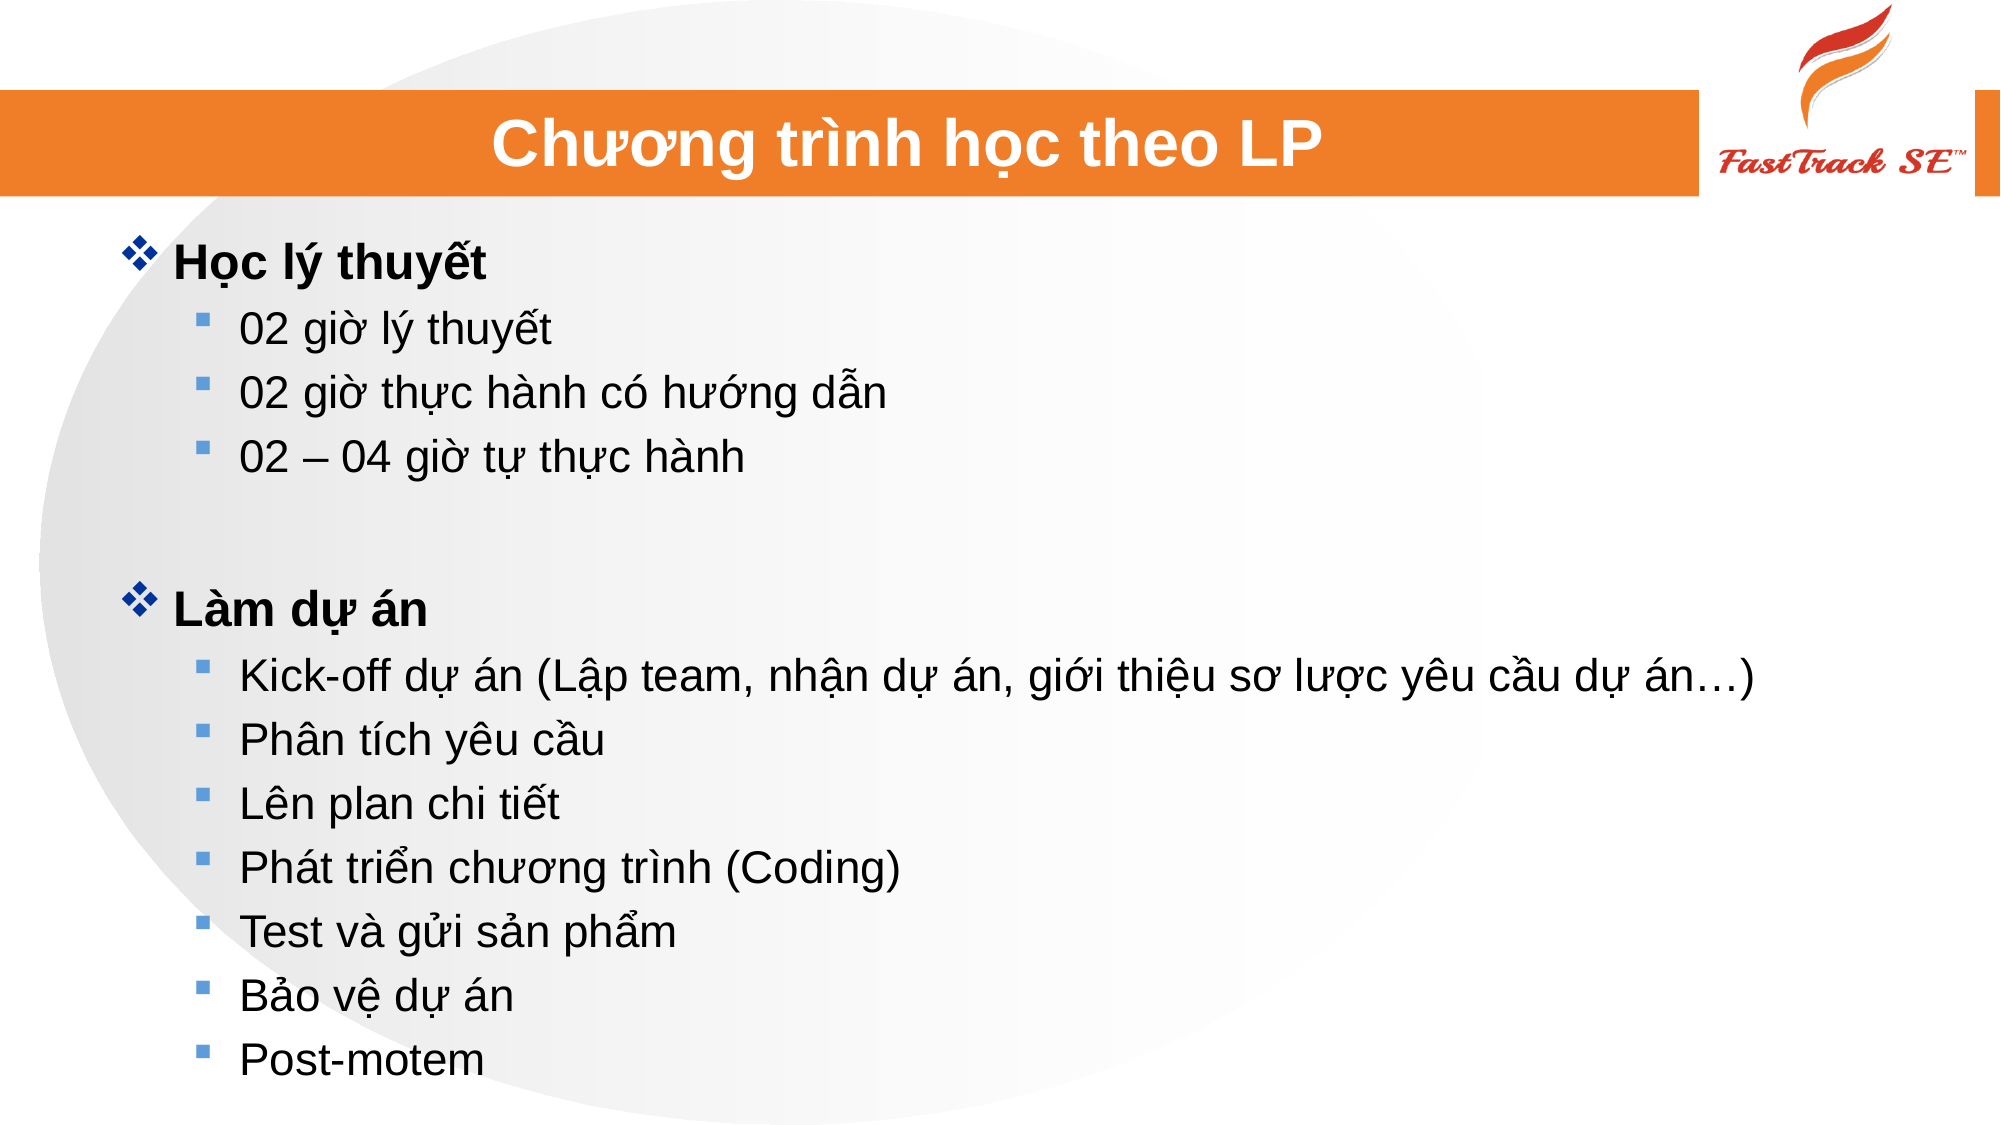

# Chương trình học theo LP
Học lý thuyết
02 giờ lý thuyết
02 giờ thực hành có hướng dẫn
02 – 04 giờ tự thực hành

Làm dự án
Kick-off dự án (Lập team, nhận dự án, giới thiệu sơ lược yêu cầu dự án…)
Phân tích yêu cầu
Lên plan chi tiết
Phát triển chương trình (Coding)
Test và gửi sản phẩm
Bảo vệ dự án
Post-motem